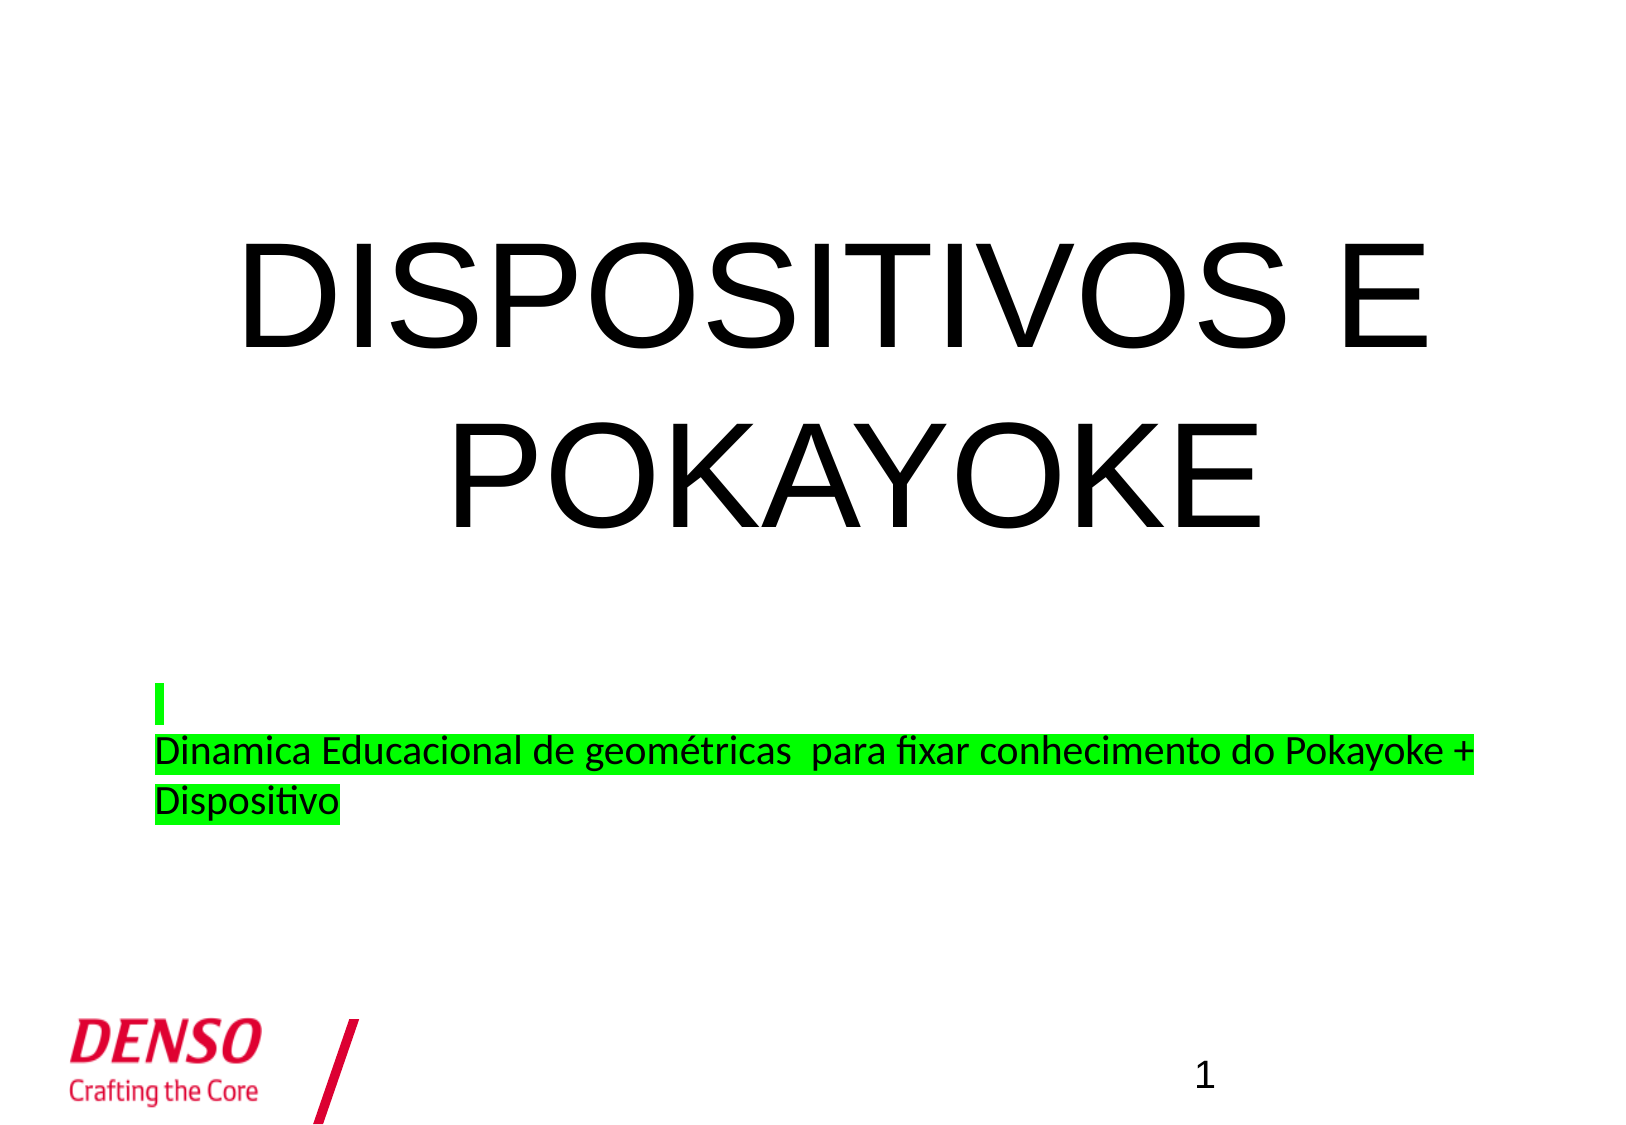

DISPOSITIVOS E
 POKAYOKE

Dinamica Educacional de geométricas  para fixar conhecimento do Pokayoke + Dispositivo
1